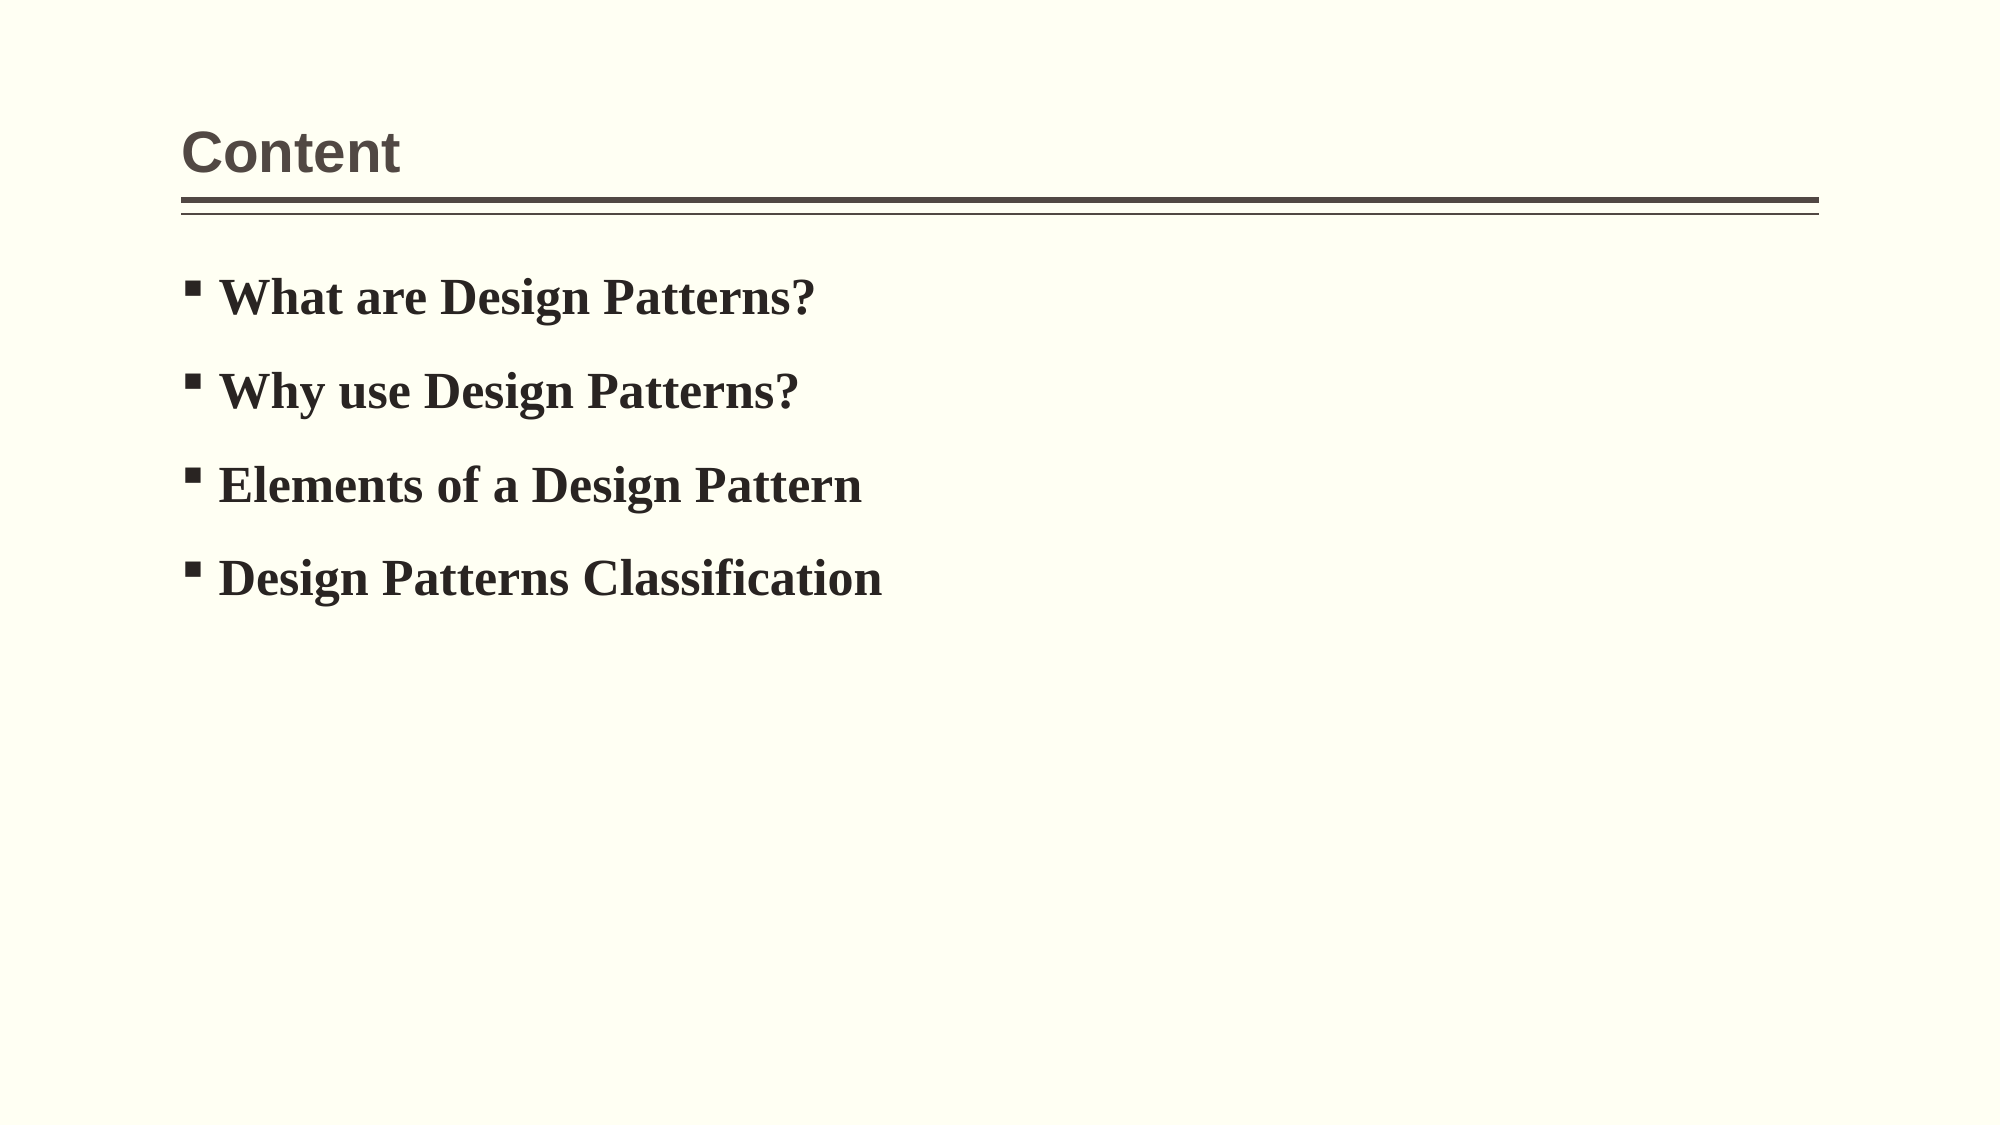

# Content
What are Design Patterns?
Why use Design Patterns?
Elements of a Design Pattern
Design Patterns Classification